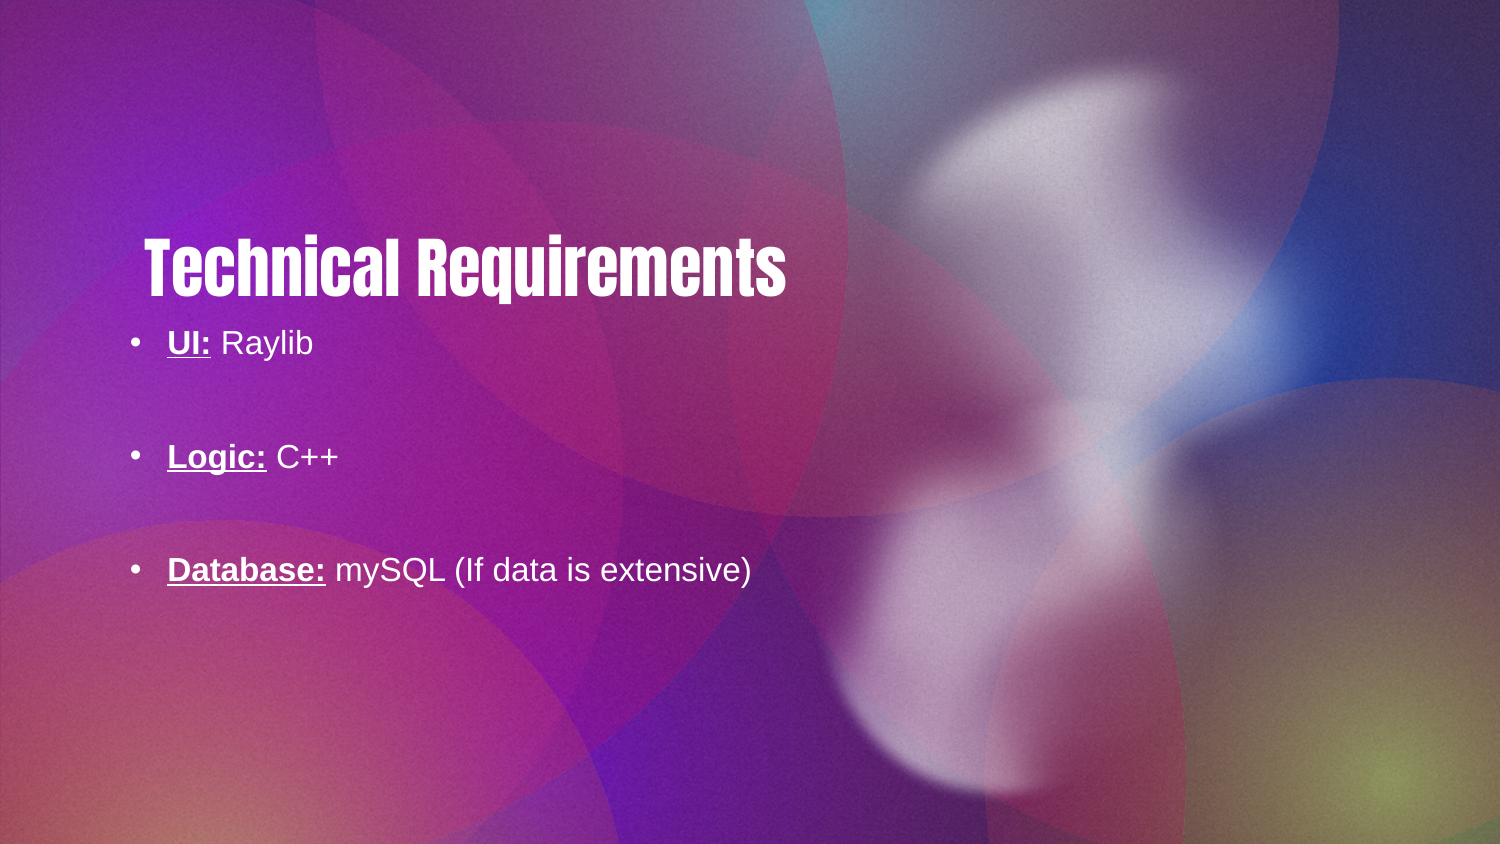

# Technical Requirements
UI: Raylib

Logic: C++

Database: mySQL (If data is extensive)